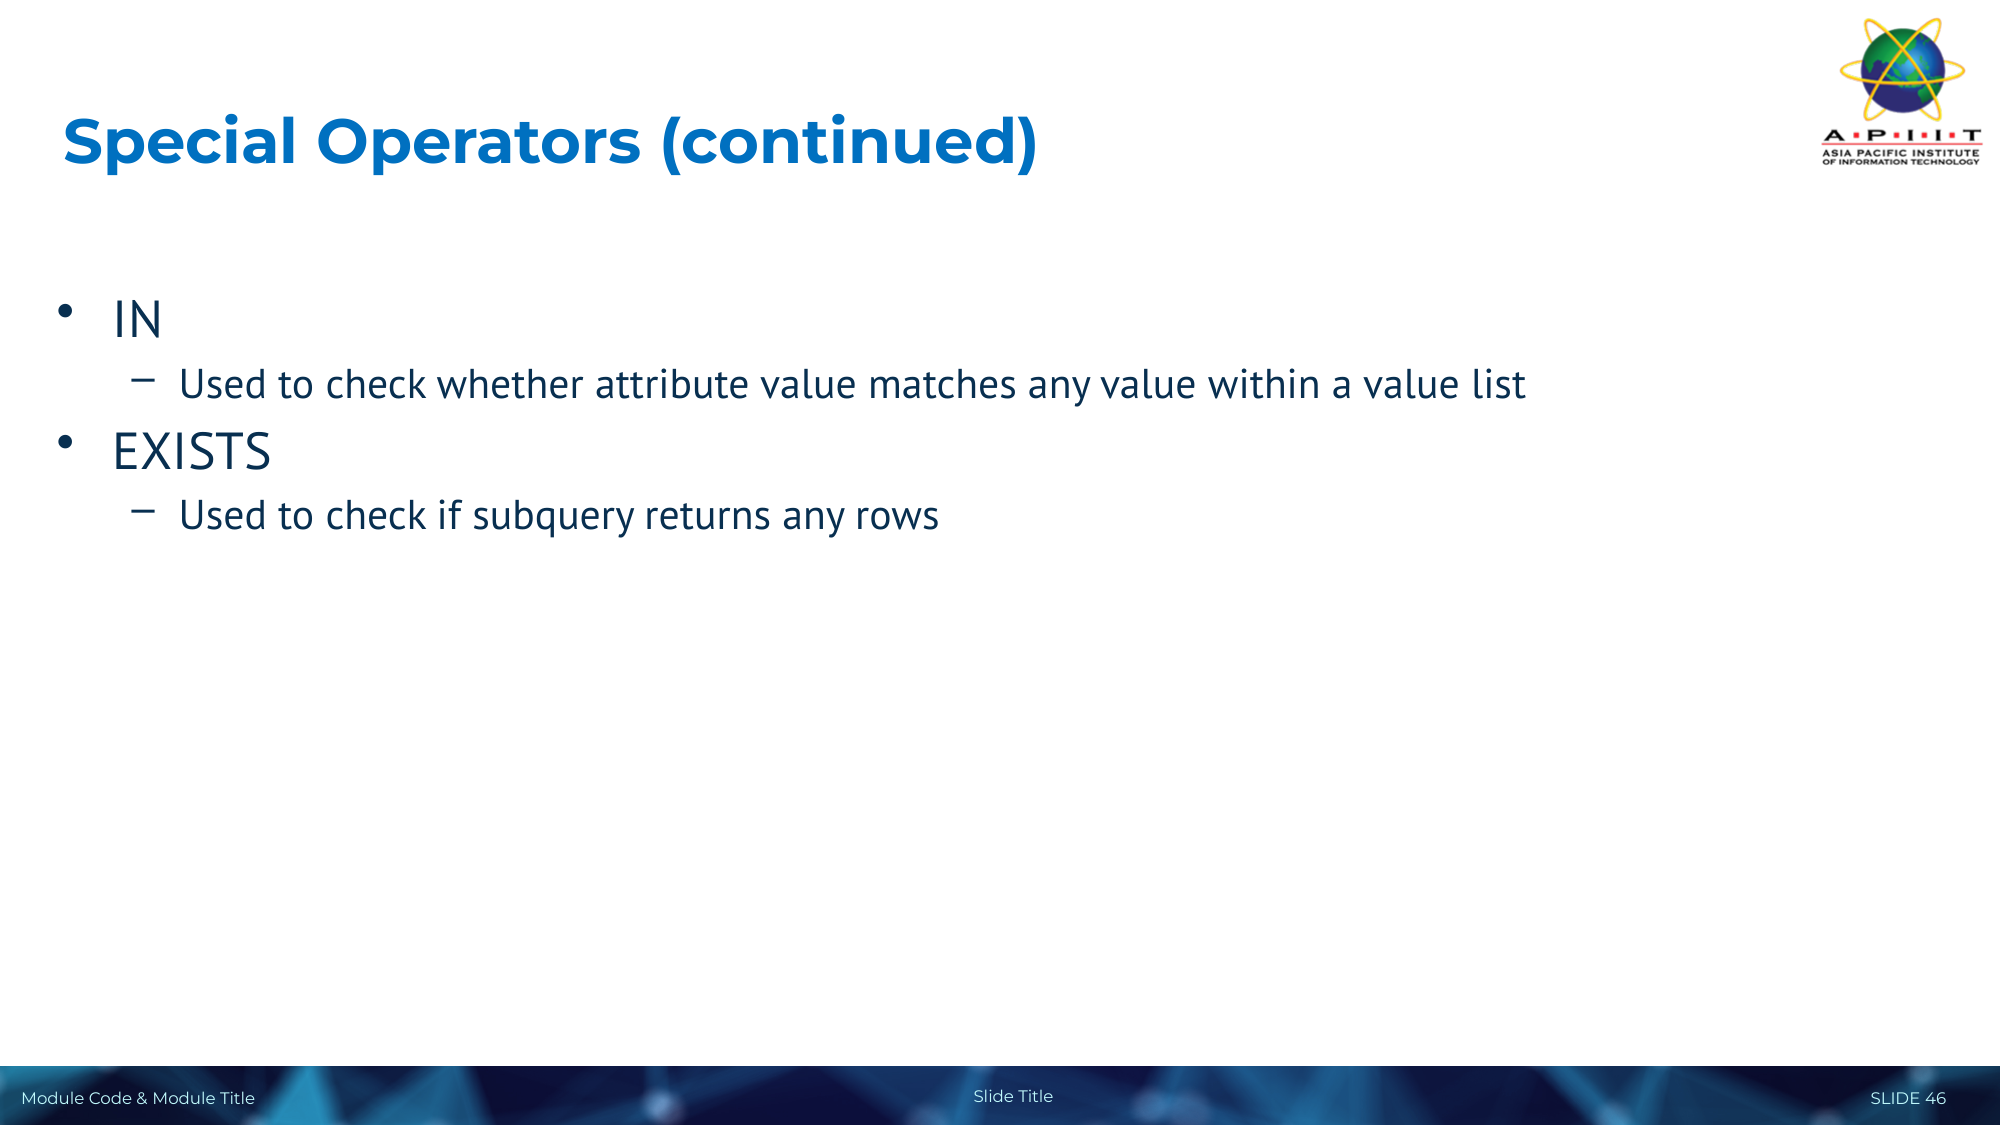

# Special Operators (continued)
IN
Used to check whether attribute value matches any value within a value list
EXISTS
Used to check if subquery returns any rows